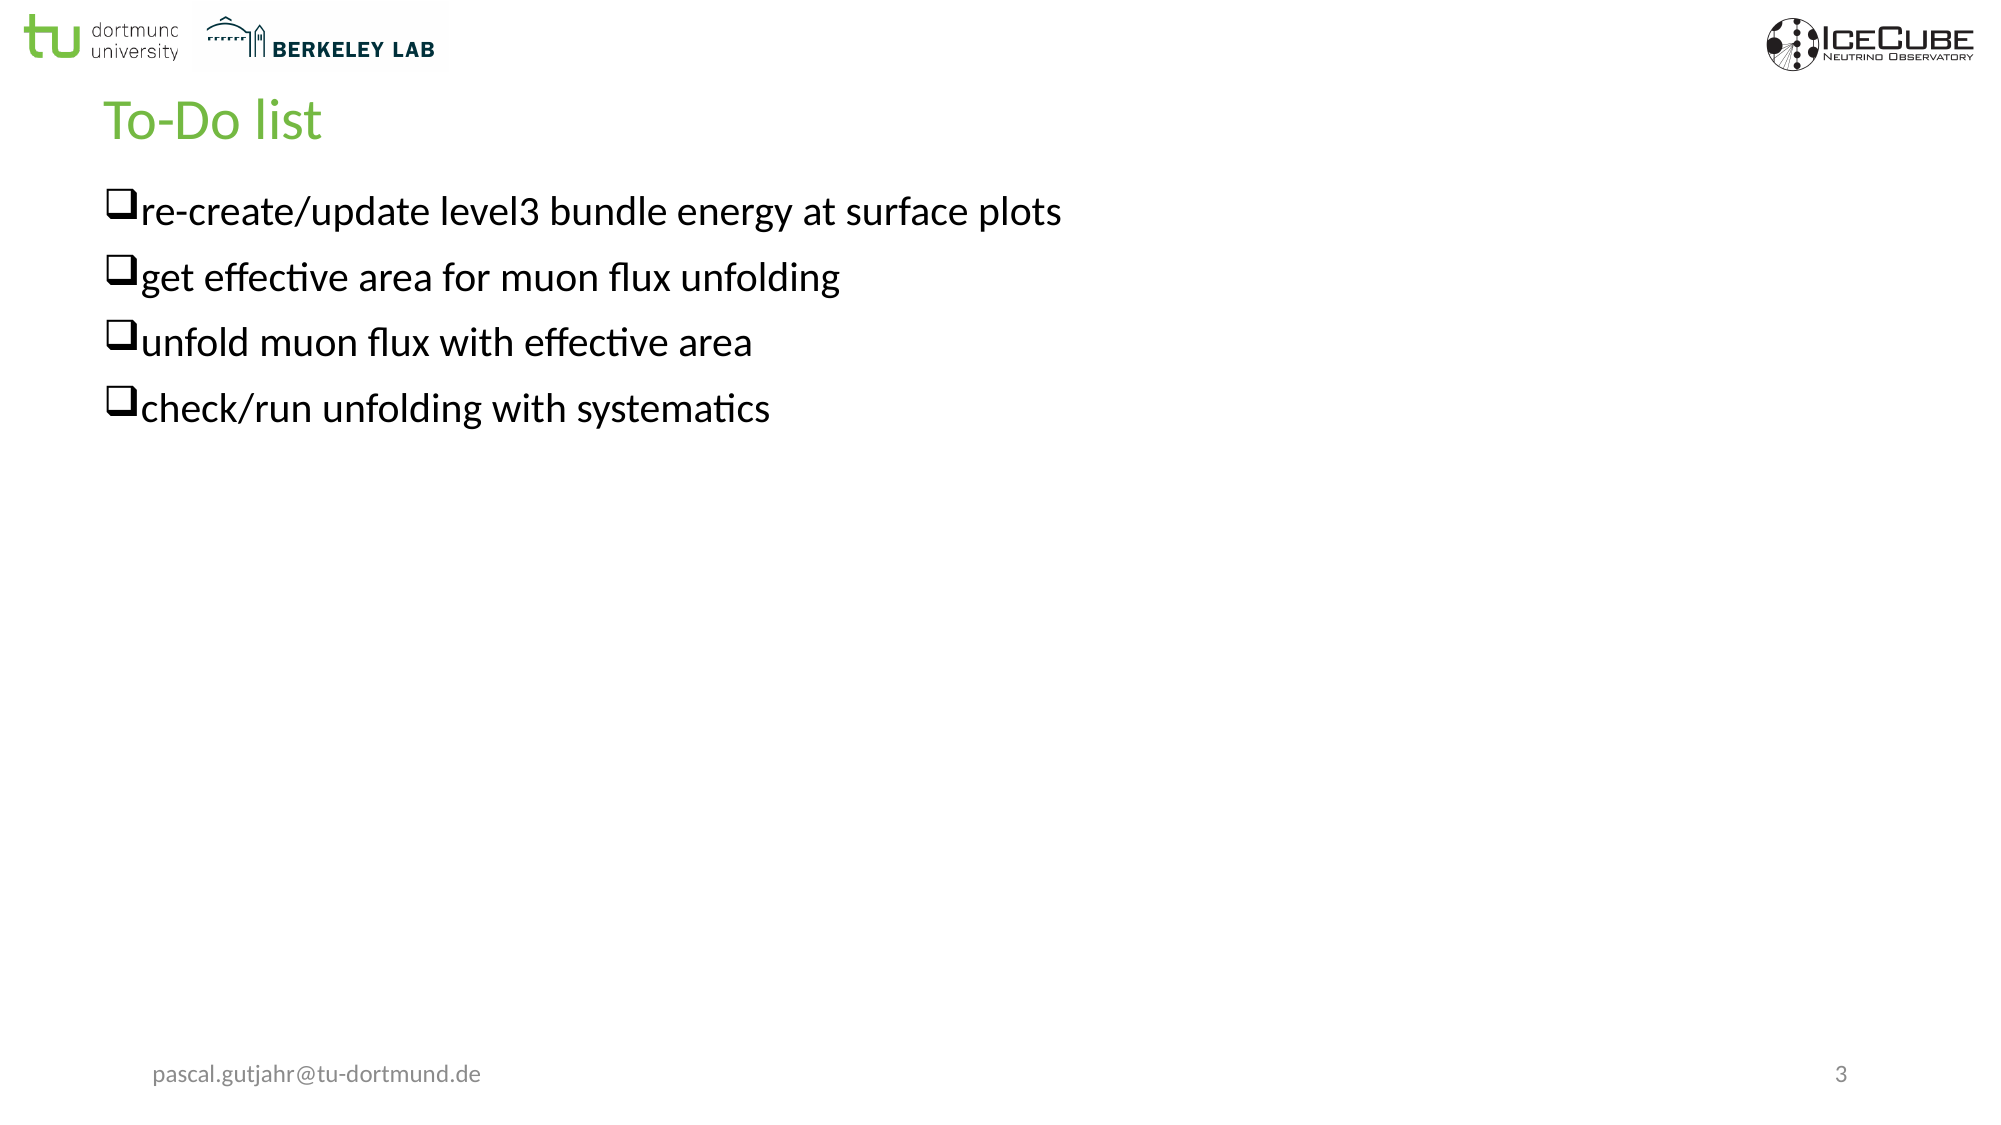

# To-Do list
re-create/update level3 bundle energy at surface plots
get effective area for muon flux unfolding
unfold muon flux with effective area
check/run unfolding with systematics
pascal.gutjahr@tu-dortmund.de
3